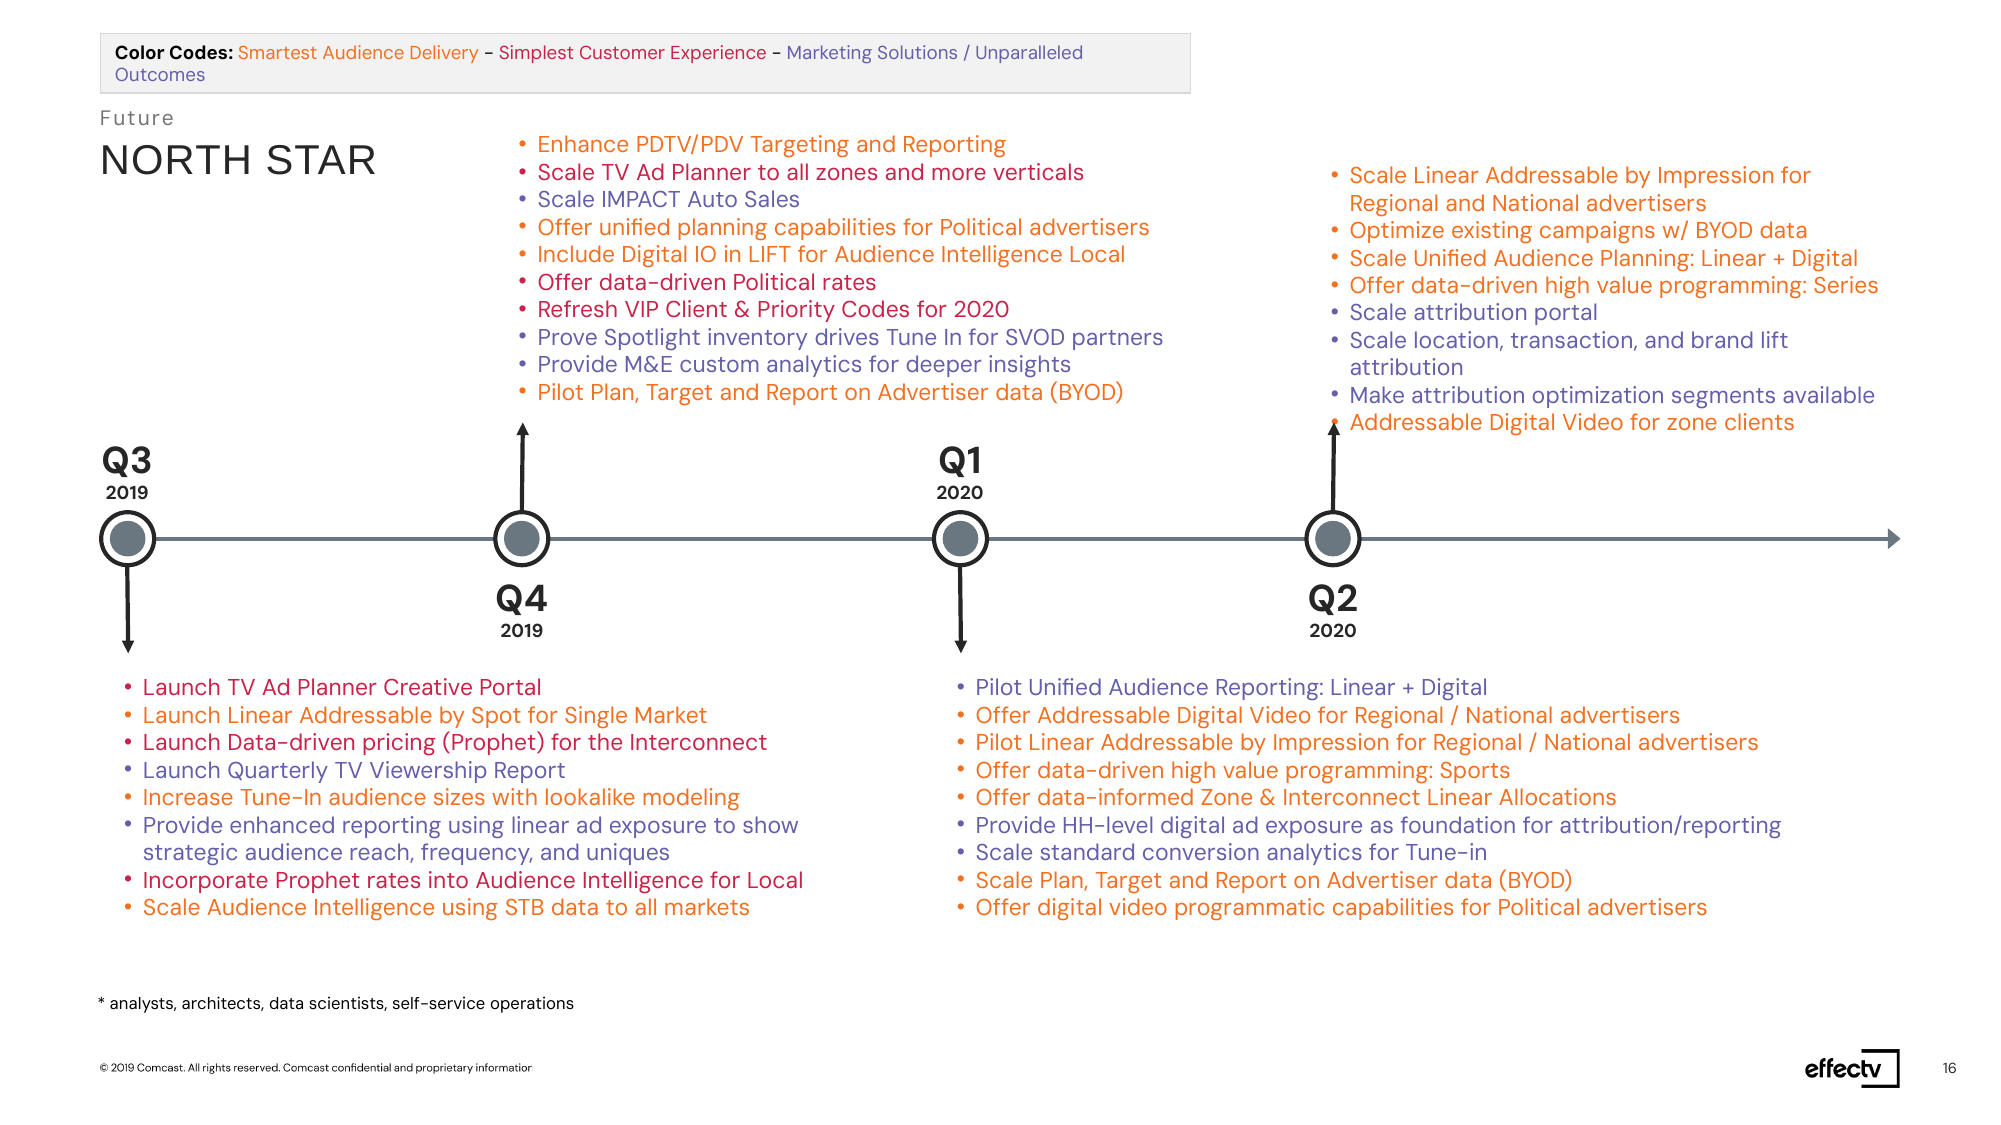

Color Codes: Smartest Audience Delivery - Simplest Customer Experience - Marketing Solutions / Unparalleled Outcomes
Future
Enhance PDTV/PDV Targeting and Reporting
Scale TV Ad Planner to all zones and more verticals
Scale IMPACT Auto Sales
Offer unified planning capabilities for Political advertisers
Include Digital IO in LIFT for Audience Intelligence Local
Offer data-driven Political rates
Refresh VIP Client & Priority Codes for 2020
Prove Spotlight inventory drives Tune In for SVOD partners
Provide M&E custom analytics for deeper insights
Pilot Plan, Target and Report on Advertiser data (BYOD)
# NORTH STAR
Scale Linear Addressable by Impression for Regional and National advertisers
Optimize existing campaigns w/ BYOD data
Scale Unified Audience Planning: Linear + Digital
Offer data-driven high value programming: Series
Scale attribution portal
Scale location, transaction, and brand lift attribution
Make attribution optimization segments available
Addressable Digital Video for zone clients
Q3
2019
Q1
2020

Q4
2019
Q2
2020
Launch TV Ad Planner Creative Portal
Launch Linear Addressable by Spot for Single Market
Launch Data-driven pricing (Prophet) for the Interconnect
Launch Quarterly TV Viewership Report
Increase Tune-In audience sizes with lookalike modeling
Provide enhanced reporting using linear ad exposure to show strategic audience reach, frequency, and uniques
Incorporate Prophet rates into Audience Intelligence for Local
Scale Audience Intelligence using STB data to all markets
Pilot Unified Audience Reporting: Linear + Digital
Offer Addressable Digital Video for Regional / National advertisers
Pilot Linear Addressable by Impression for Regional / National advertisers
Offer data-driven high value programming: Sports
Offer data-informed Zone & Interconnect Linear Allocations
Provide HH-level digital ad exposure as foundation for attribution/reporting
Scale standard conversion analytics for Tune-in
Scale Plan, Target and Report on Advertiser data (BYOD)
Offer digital video programmatic capabilities for Political advertisers
* analysts, architects, data scientists, self-service operations

16